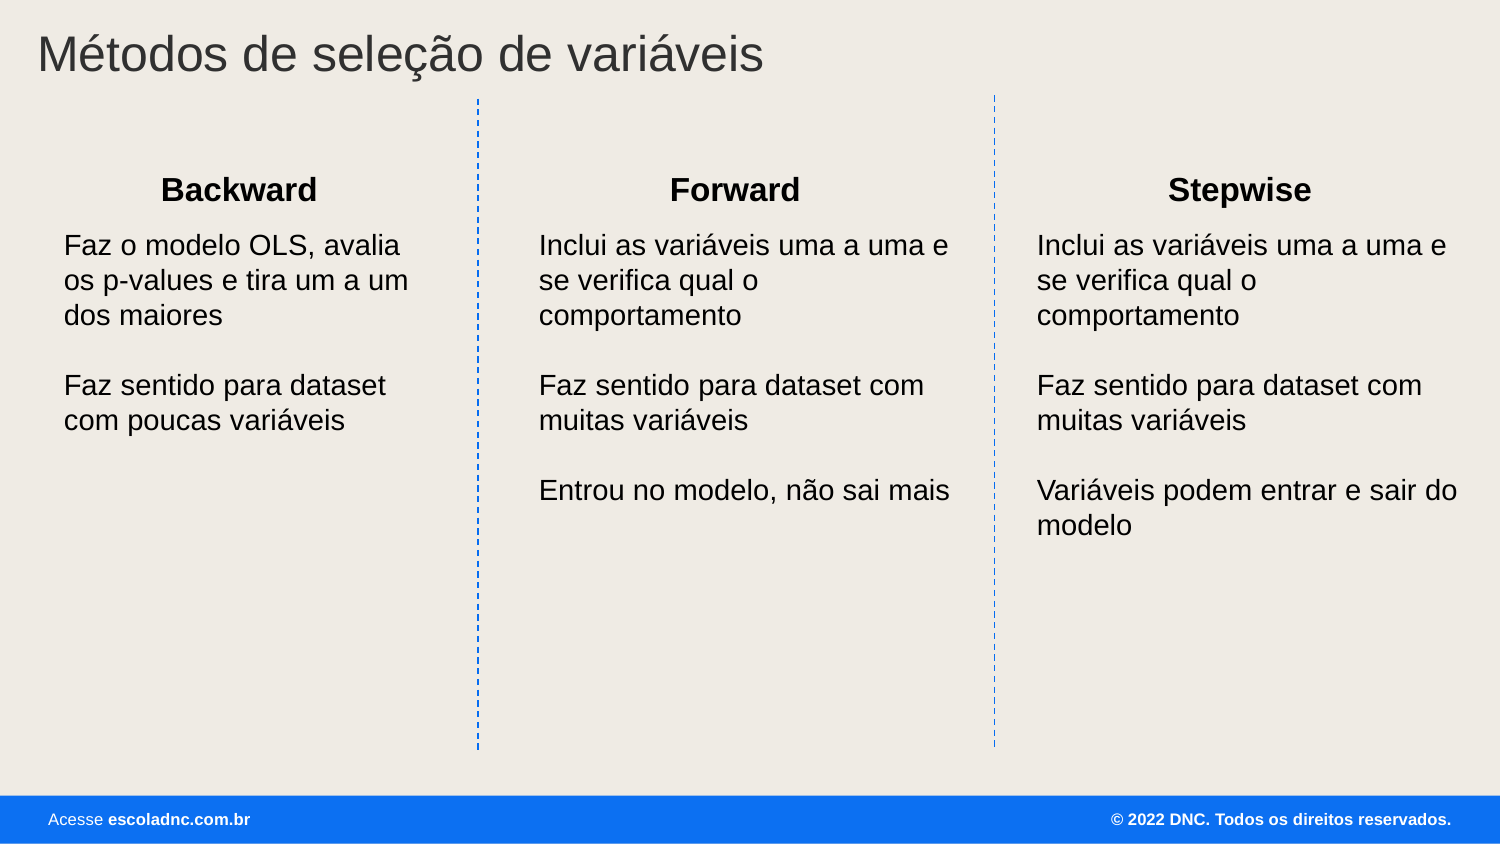

# Métodos de seleção de variáveis
Backward
Forward
Stepwise
Faz o modelo OLS, avalia os p-values e tira um a um dos maiores

Faz sentido para dataset com poucas variáveis

Inclui as variáveis uma a uma e se verifica qual o comportamento

Faz sentido para dataset com muitas variáveis

Entrou no modelo, não sai mais
Inclui as variáveis uma a uma e se verifica qual o comportamento

Faz sentido para dataset com muitas variáveis

Variáveis podem entrar e sair do modelo